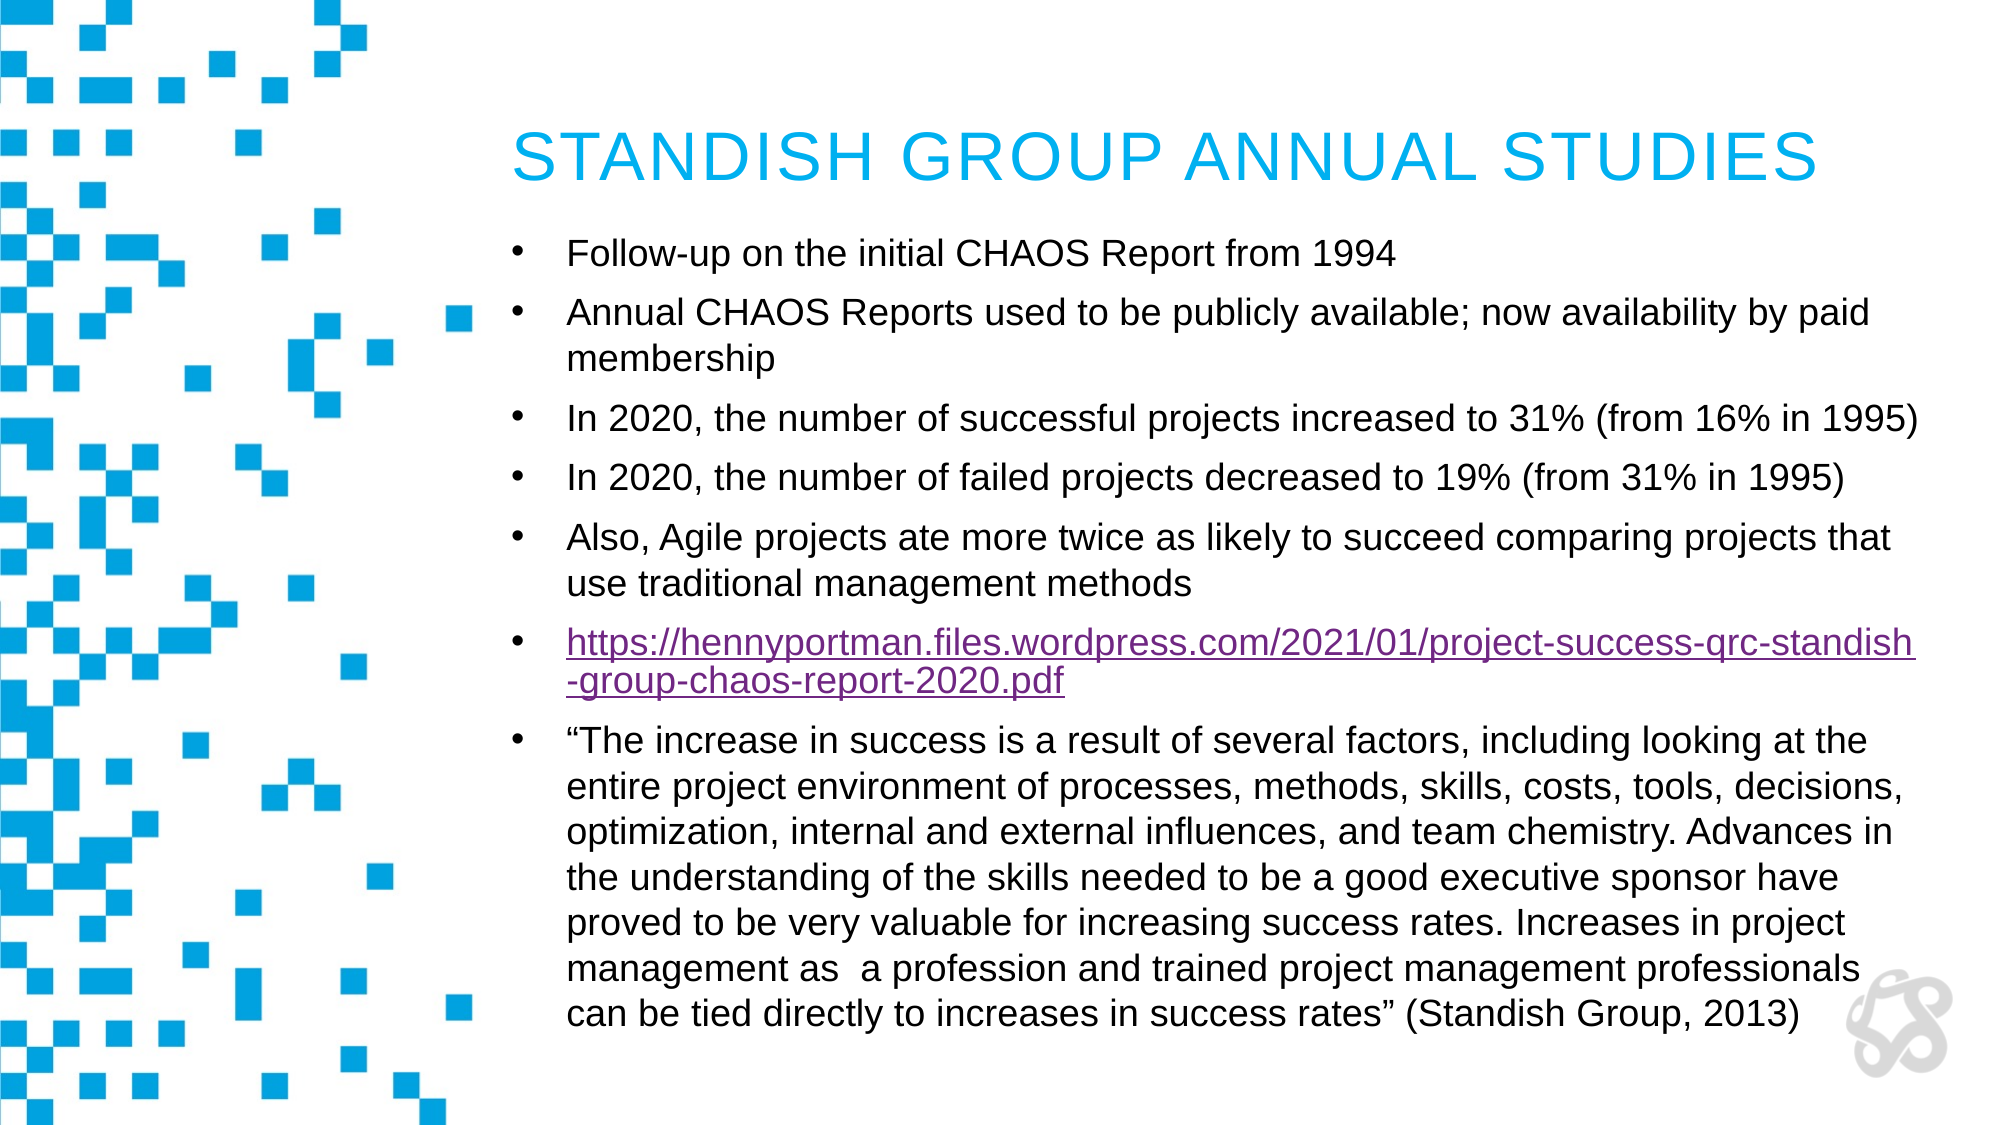

# Standish Group Annual Studies
Follow-up on the initial CHAOS Report from 1994
Annual CHAOS Reports used to be publicly available; now availability by paid membership
In 2020, the number of successful projects increased to 31% (from 16% in 1995)
In 2020, the number of failed projects decreased to 19% (from 31% in 1995)
Also, Agile projects ate more twice as likely to succeed comparing projects that use traditional management methods
https://hennyportman.files.wordpress.com/2021/01/project-success-qrc-standish-group-chaos-report-2020.pdf
“The increase in success is a result of several factors, including looking at the entire project environment of processes, methods, skills, costs, tools, decisions, optimization, internal and external influences, and team chemistry. Advances in the understanding of the skills needed to be a good executive sponsor have proved to be very valuable for increasing success rates. Increases in project management as  a profession and trained project management professionals can be tied directly to increases in success rates” (Standish Group, 2013)